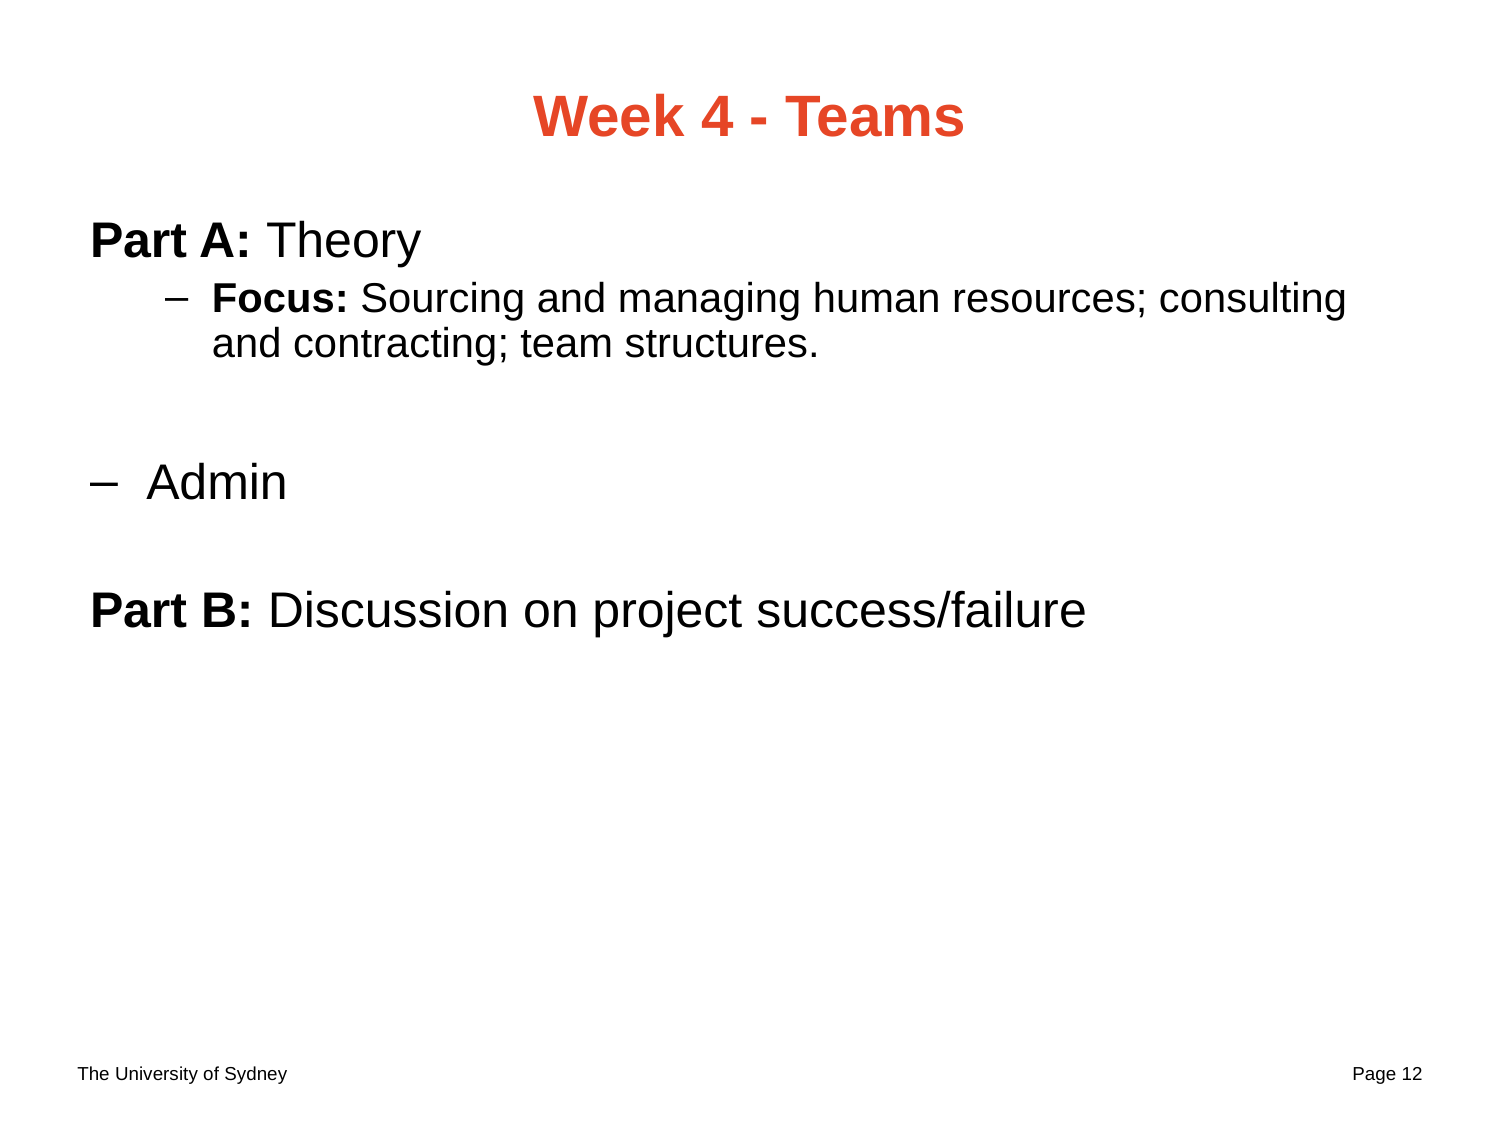

# Week 4 - Teams
Part A: Theory
Focus: Sourcing and managing human resources; consulting and contracting; team structures.

Admin

Part B: Discussion on project success/failure